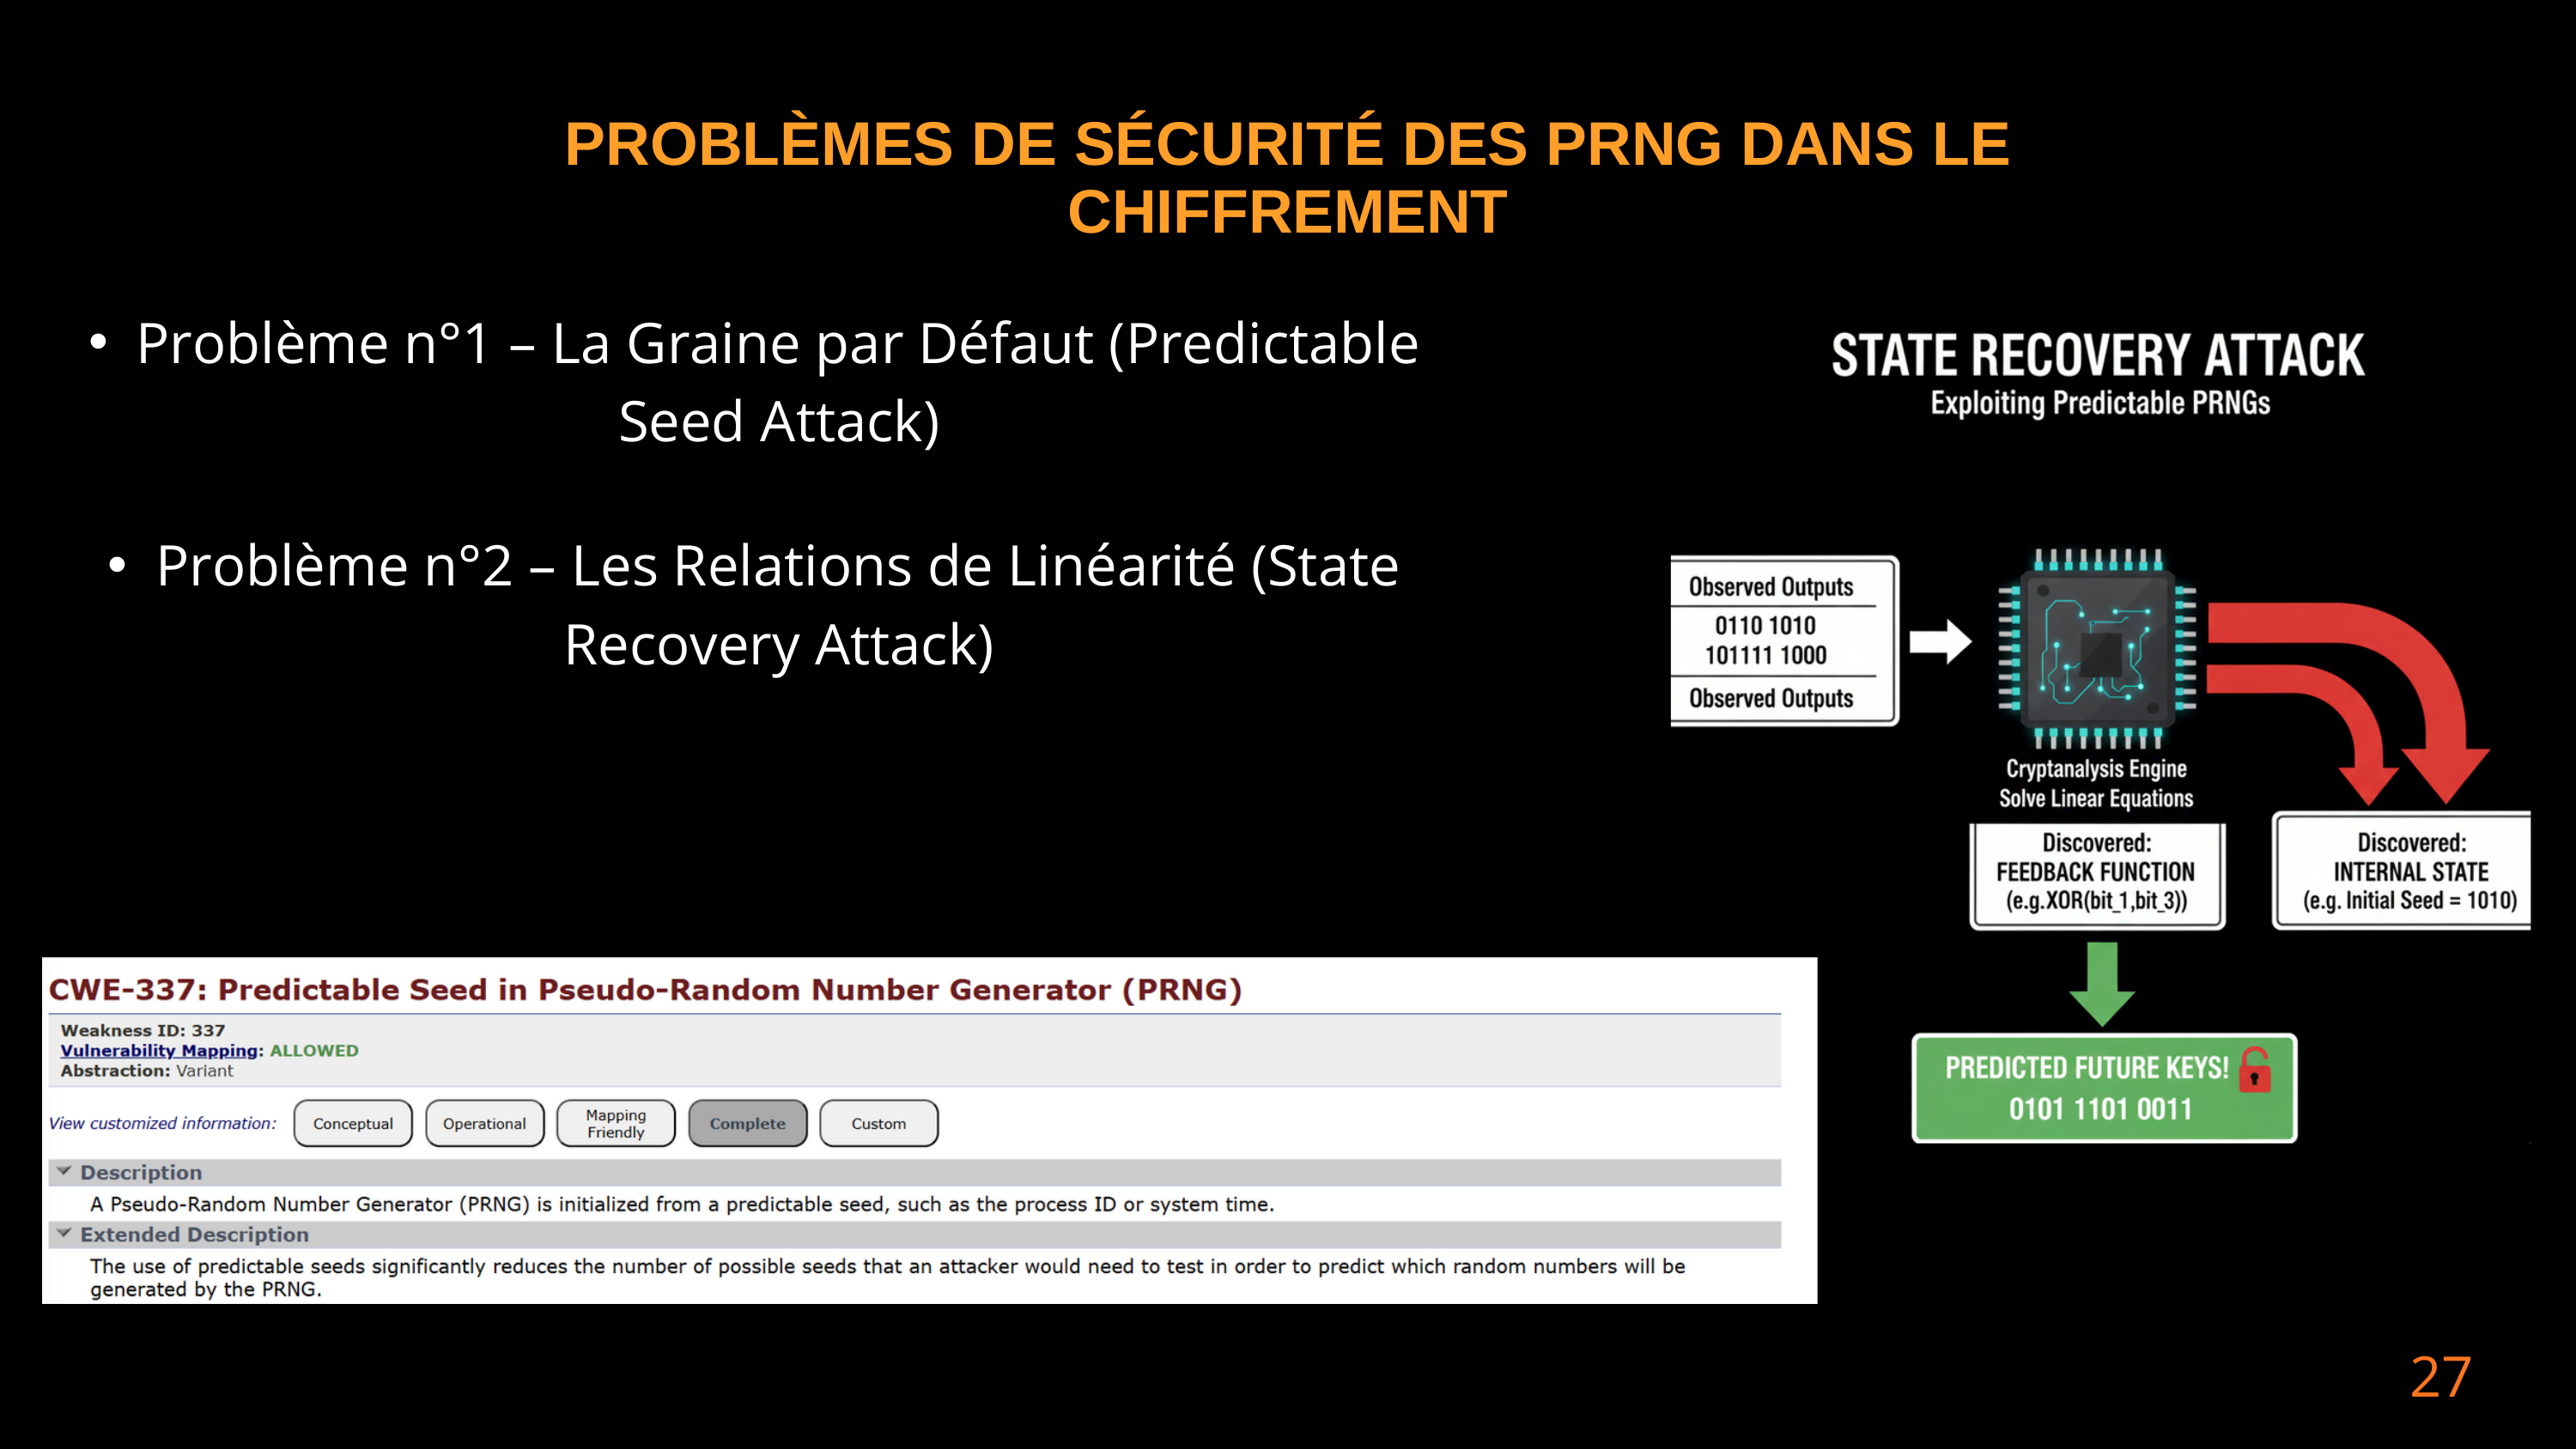

PROBLÈMES DE SÉCURITÉ DES PRNG DANS LE CHIFFREMENT
Problème n°1 – La Graine par Défaut (Predictable Seed Attack)

Problème n°2 – Les Relations de Linéarité (State Recovery Attack)

27